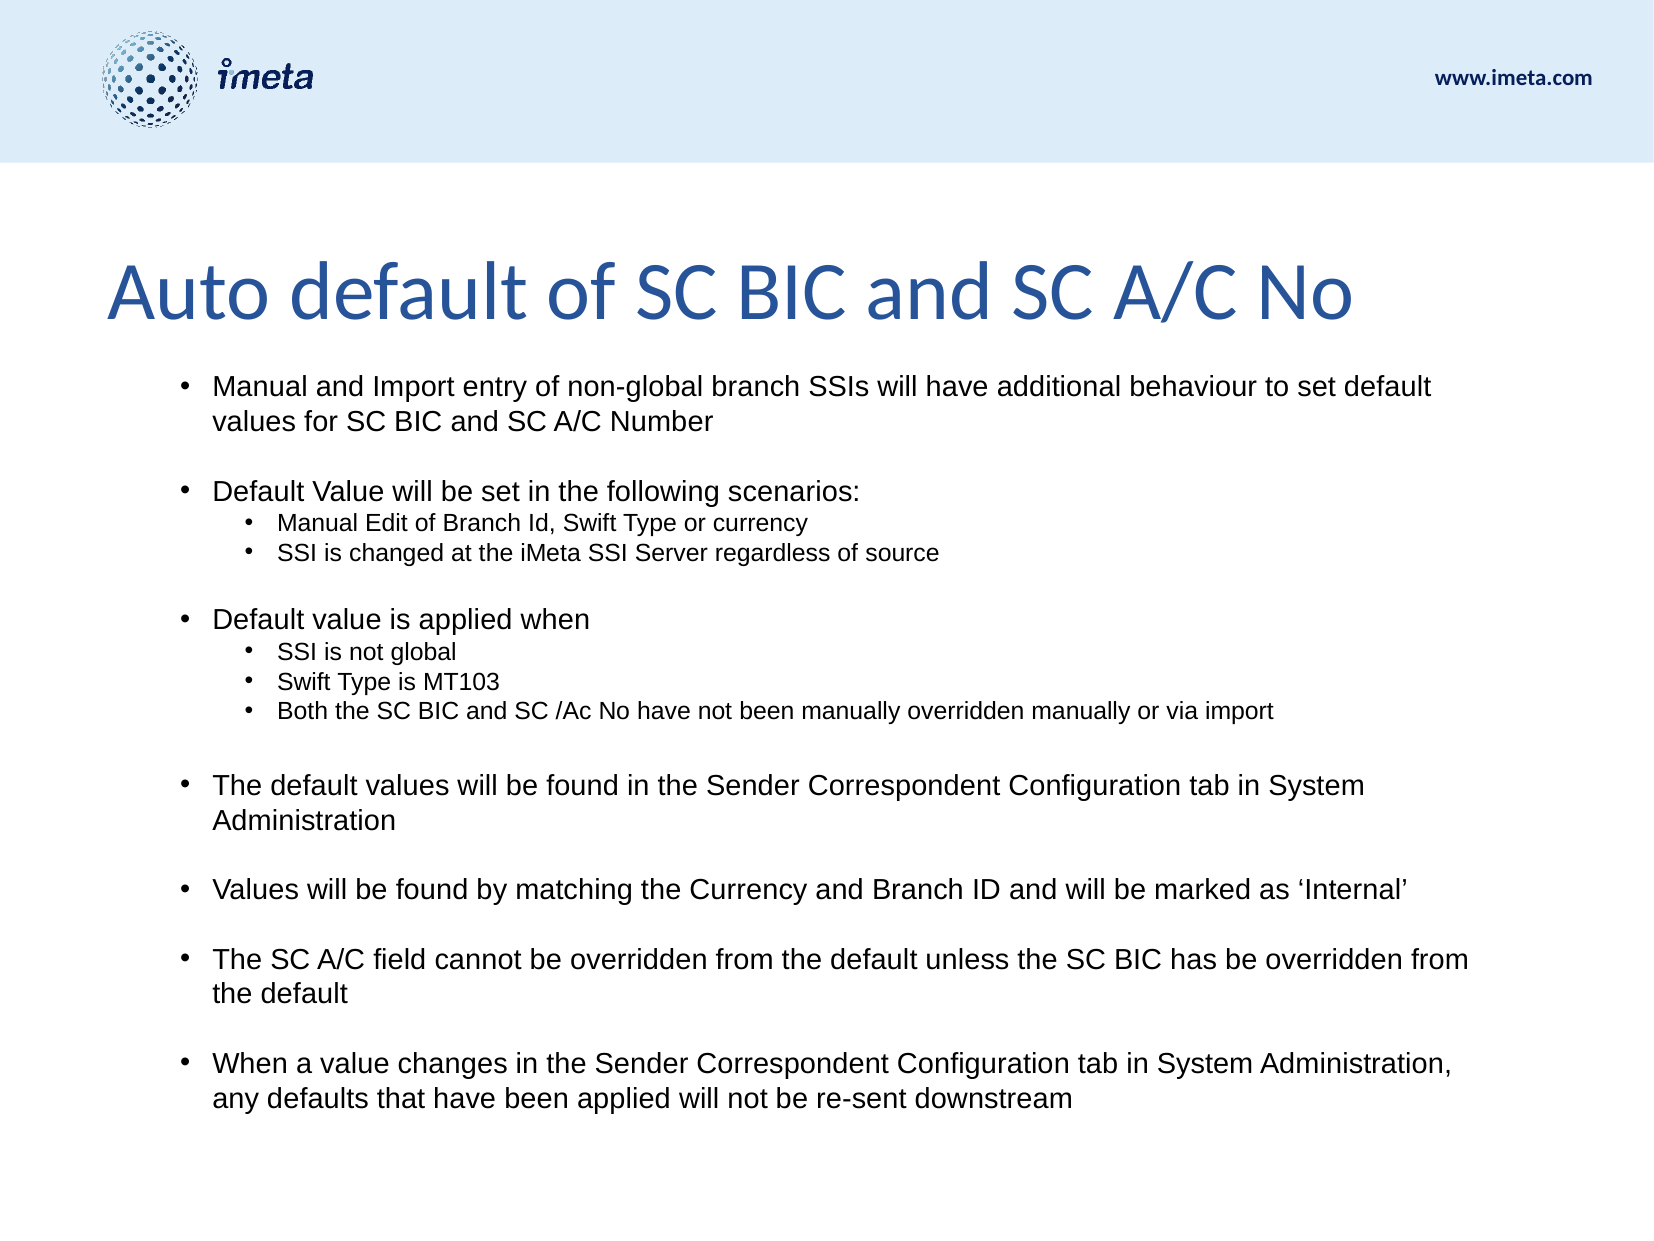

# Auto default of SC BIC and SC A/C No
Manual and Import entry of non-global branch SSIs will have additional behaviour to set default values for SC BIC and SC A/C Number

Default Value will be set in the following scenarios:
Manual Edit of Branch Id, Swift Type or currency
SSI is changed at the iMeta SSI Server regardless of source

Default value is applied when
SSI is not global
Swift Type is MT103
Both the SC BIC and SC /Ac No have not been manually overridden manually or via import

The default values will be found in the Sender Correspondent Configuration tab in System Administration

Values will be found by matching the Currency and Branch ID and will be marked as ‘Internal’

The SC A/C field cannot be overridden from the default unless the SC BIC has be overridden from the default

When a value changes in the Sender Correspondent Configuration tab in System Administration, any defaults that have been applied will not be re-sent downstream